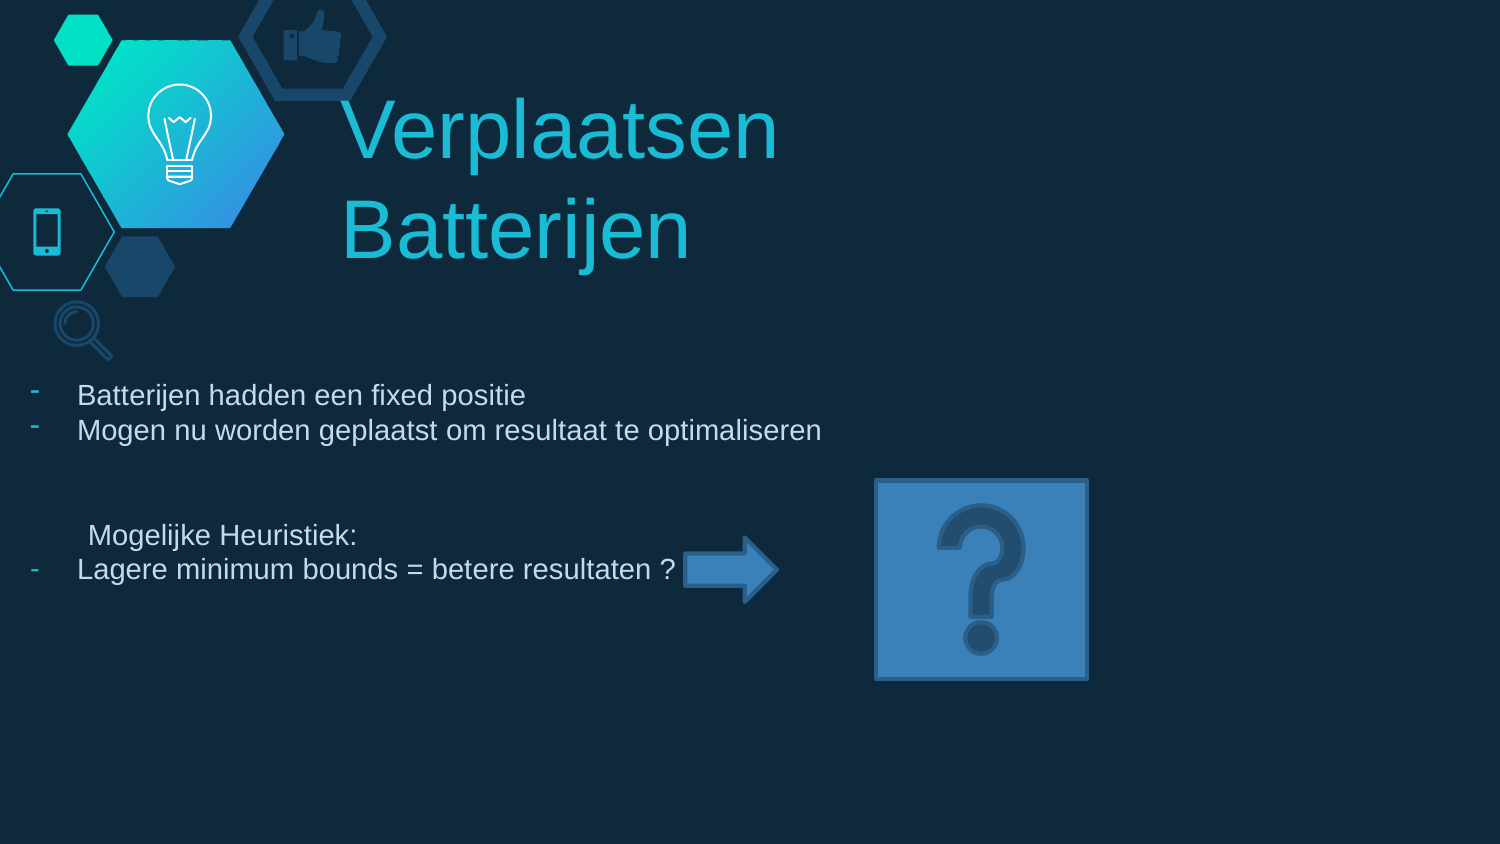

# Verplaatsen Batterijen
Batterijen hadden een fixed positie
Mogen nu worden geplaatst om resultaat te optimaliseren

       Mogelijke Heuristiek:
Lagere minimum bounds = betere resultaten ?